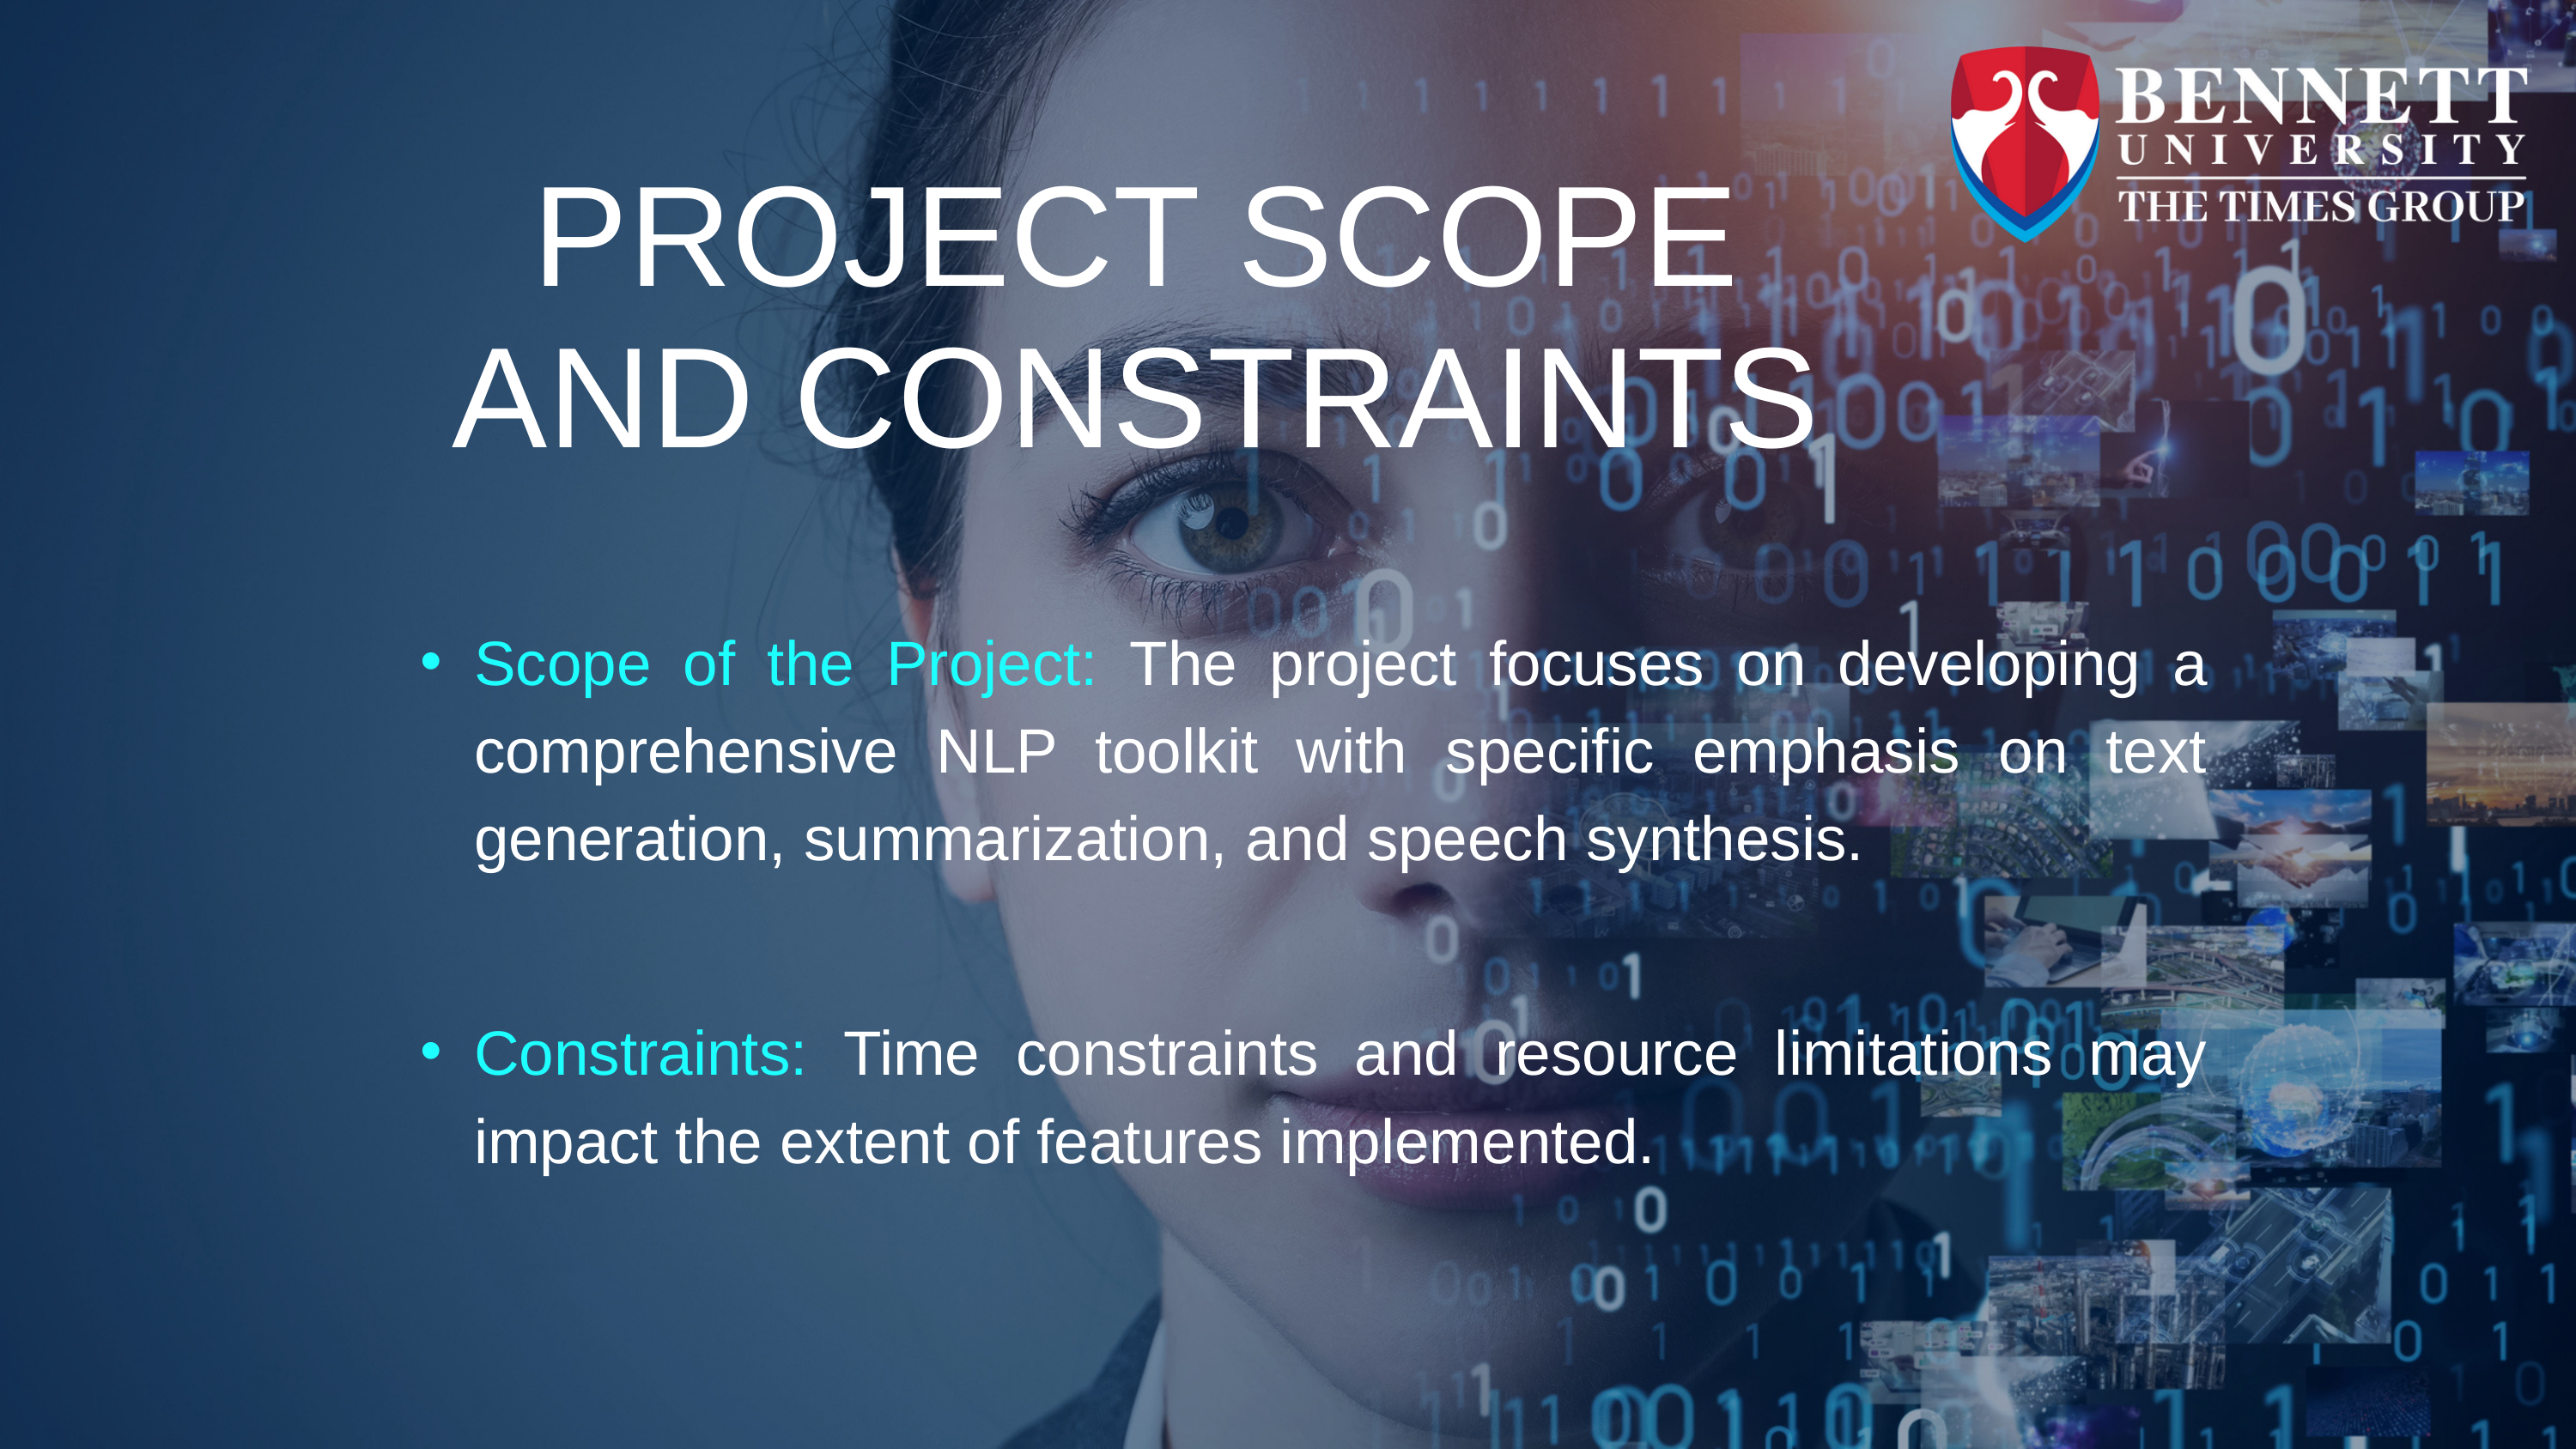

PROJECT SCOPE AND CONSTRAINTS
Scope of the Project: The project focuses on developing a comprehensive NLP toolkit with specific emphasis on text generation, summarization, and speech synthesis.

Constraints: Time constraints and resource limitations may impact the extent of features implemented.